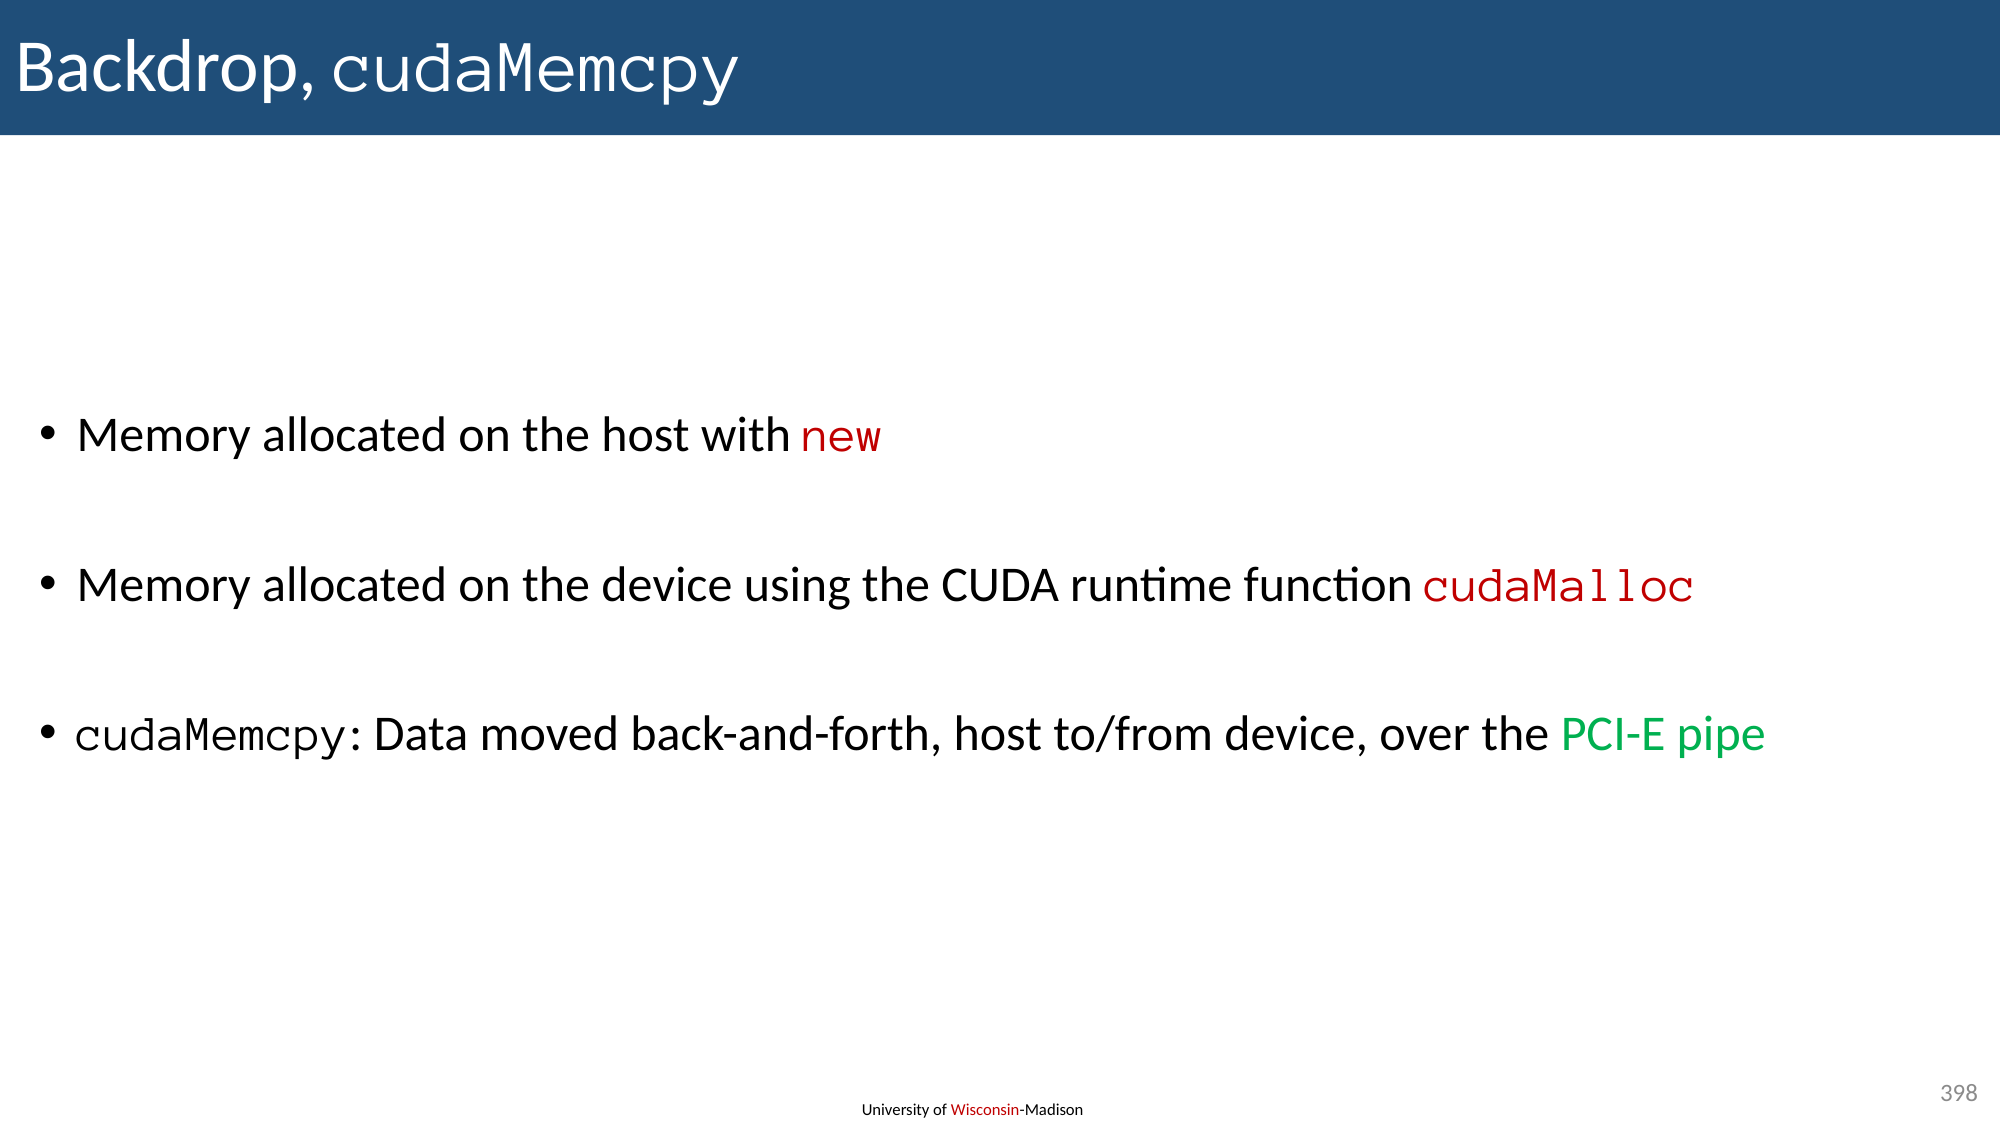

# Backdrop, cudaMemcpy

Memory allocated on the host with new

Memory allocated on the device using the CUDA runtime function cudaMalloc

cudaMemcpy: Data moved back-and-forth, host to/from device, over the PCI-E pipe
398